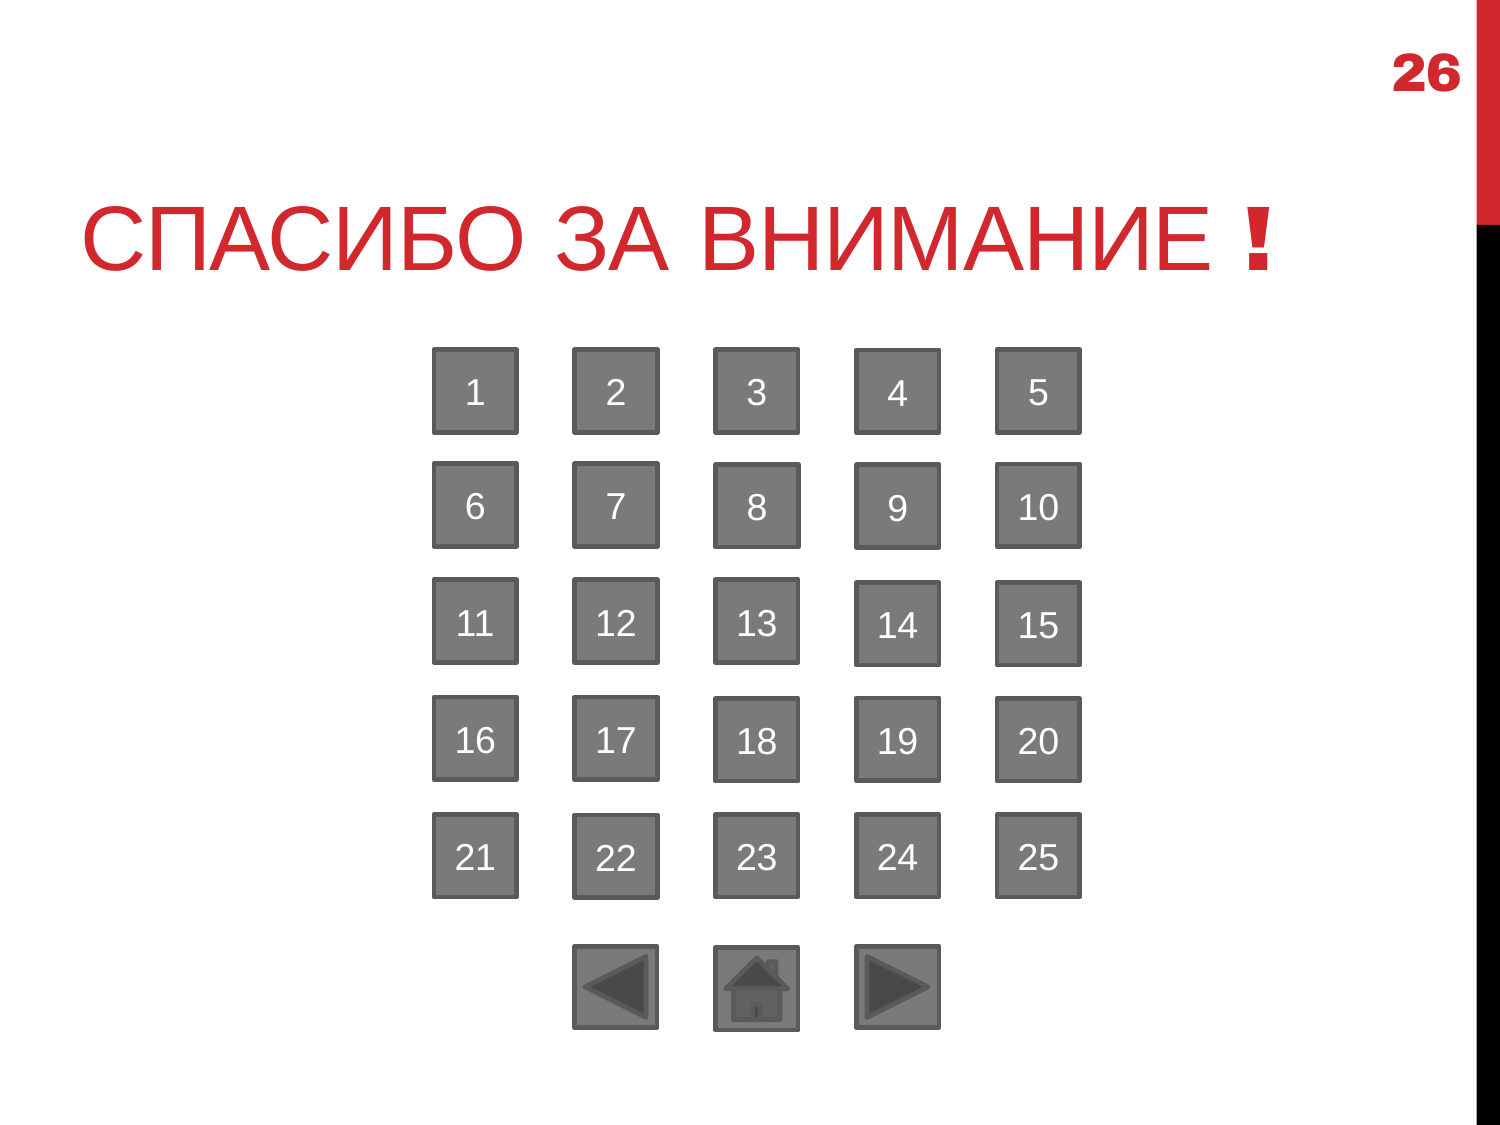

26
Спасибо за внимание !
1
2
3
5
4
6
7
10
8
9
11
12
13
14
15
16
17
19
18
20
23
24
25
21
22